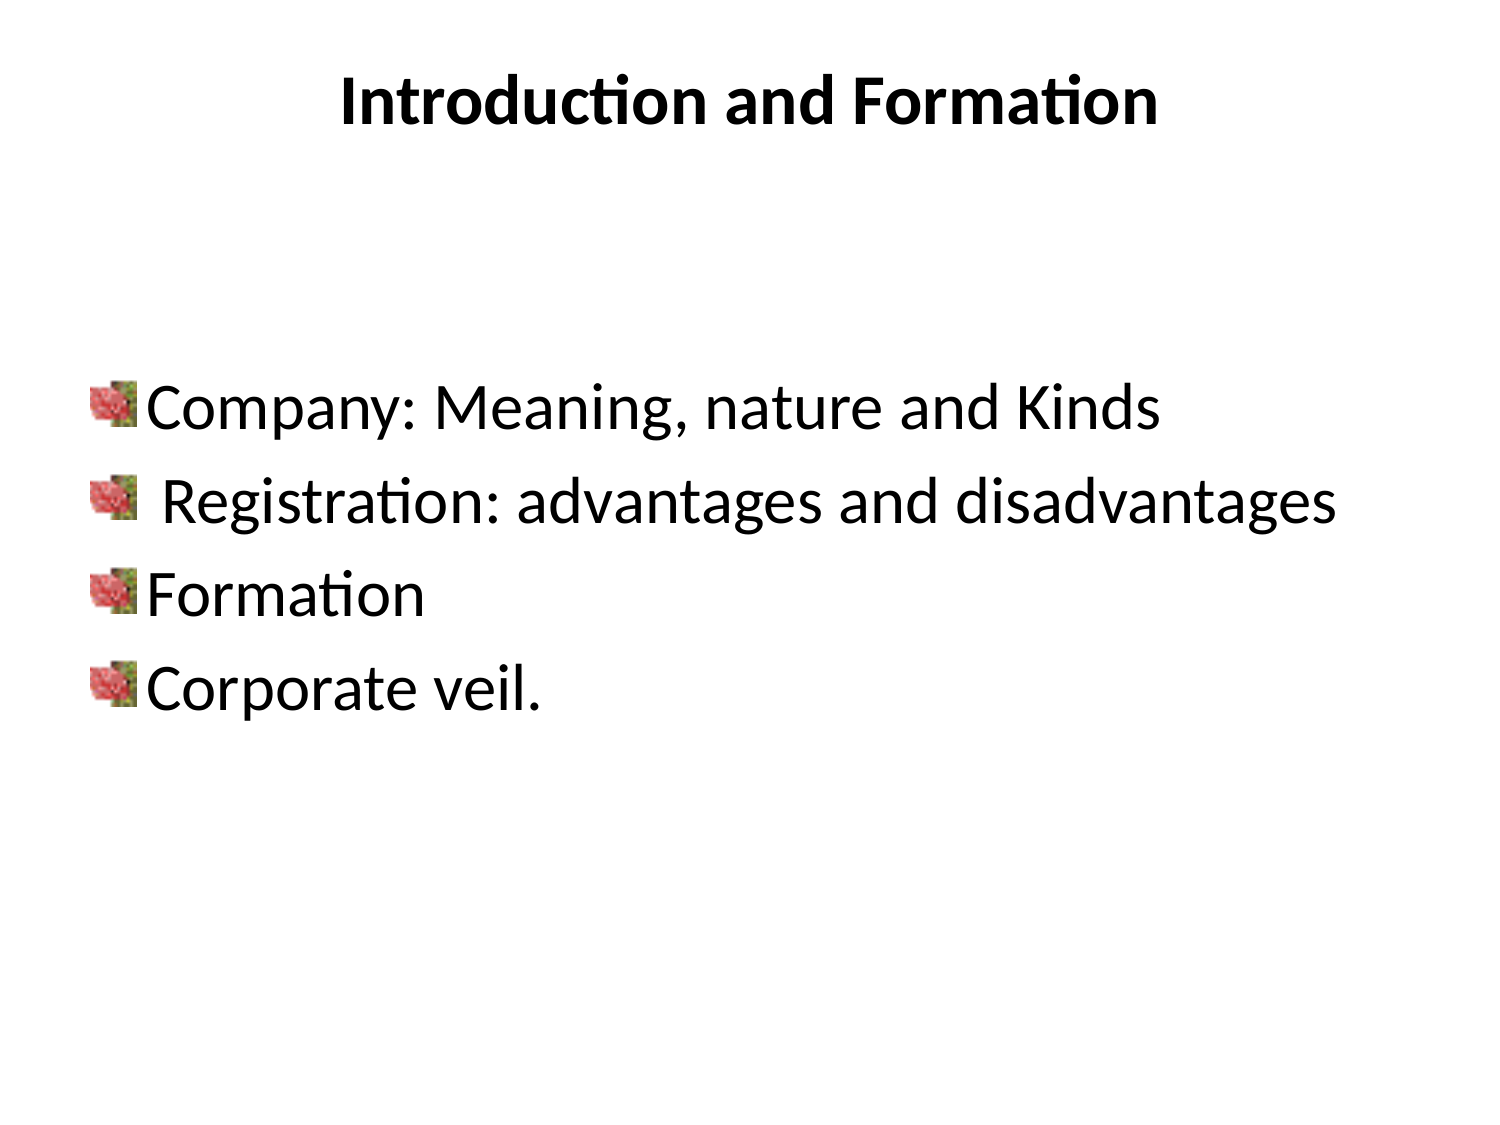

# Introduction and Formation

Company: Meaning, nature and Kinds
 Registration: advantages and disadvantages
Formation
Corporate veil.